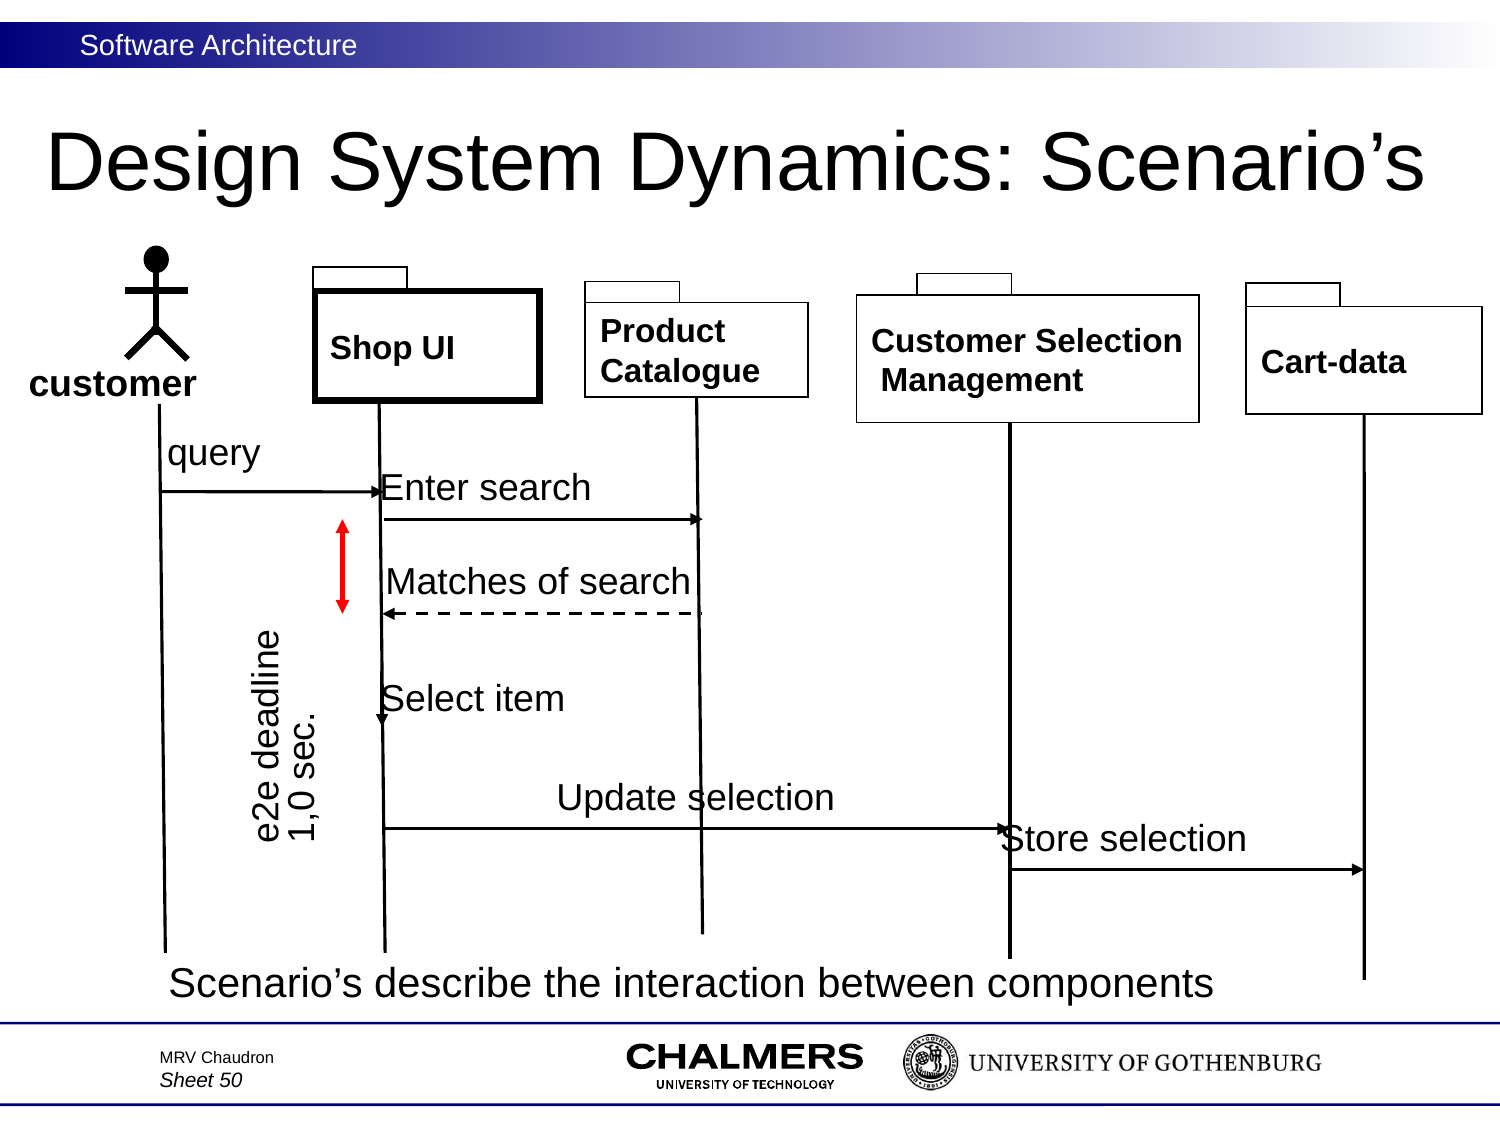

# Design System Dynamics: Scenario’s

Shop UI
Customer Selection
 Management
Product
Catalogue
Cart-data
customer
query
Enter search
Matches of search
e2e deadline
1,0 sec.
Select item
Update selection
Store selection
Scenario’s describe the interaction between components
MRV Chaudron
Sheet 50